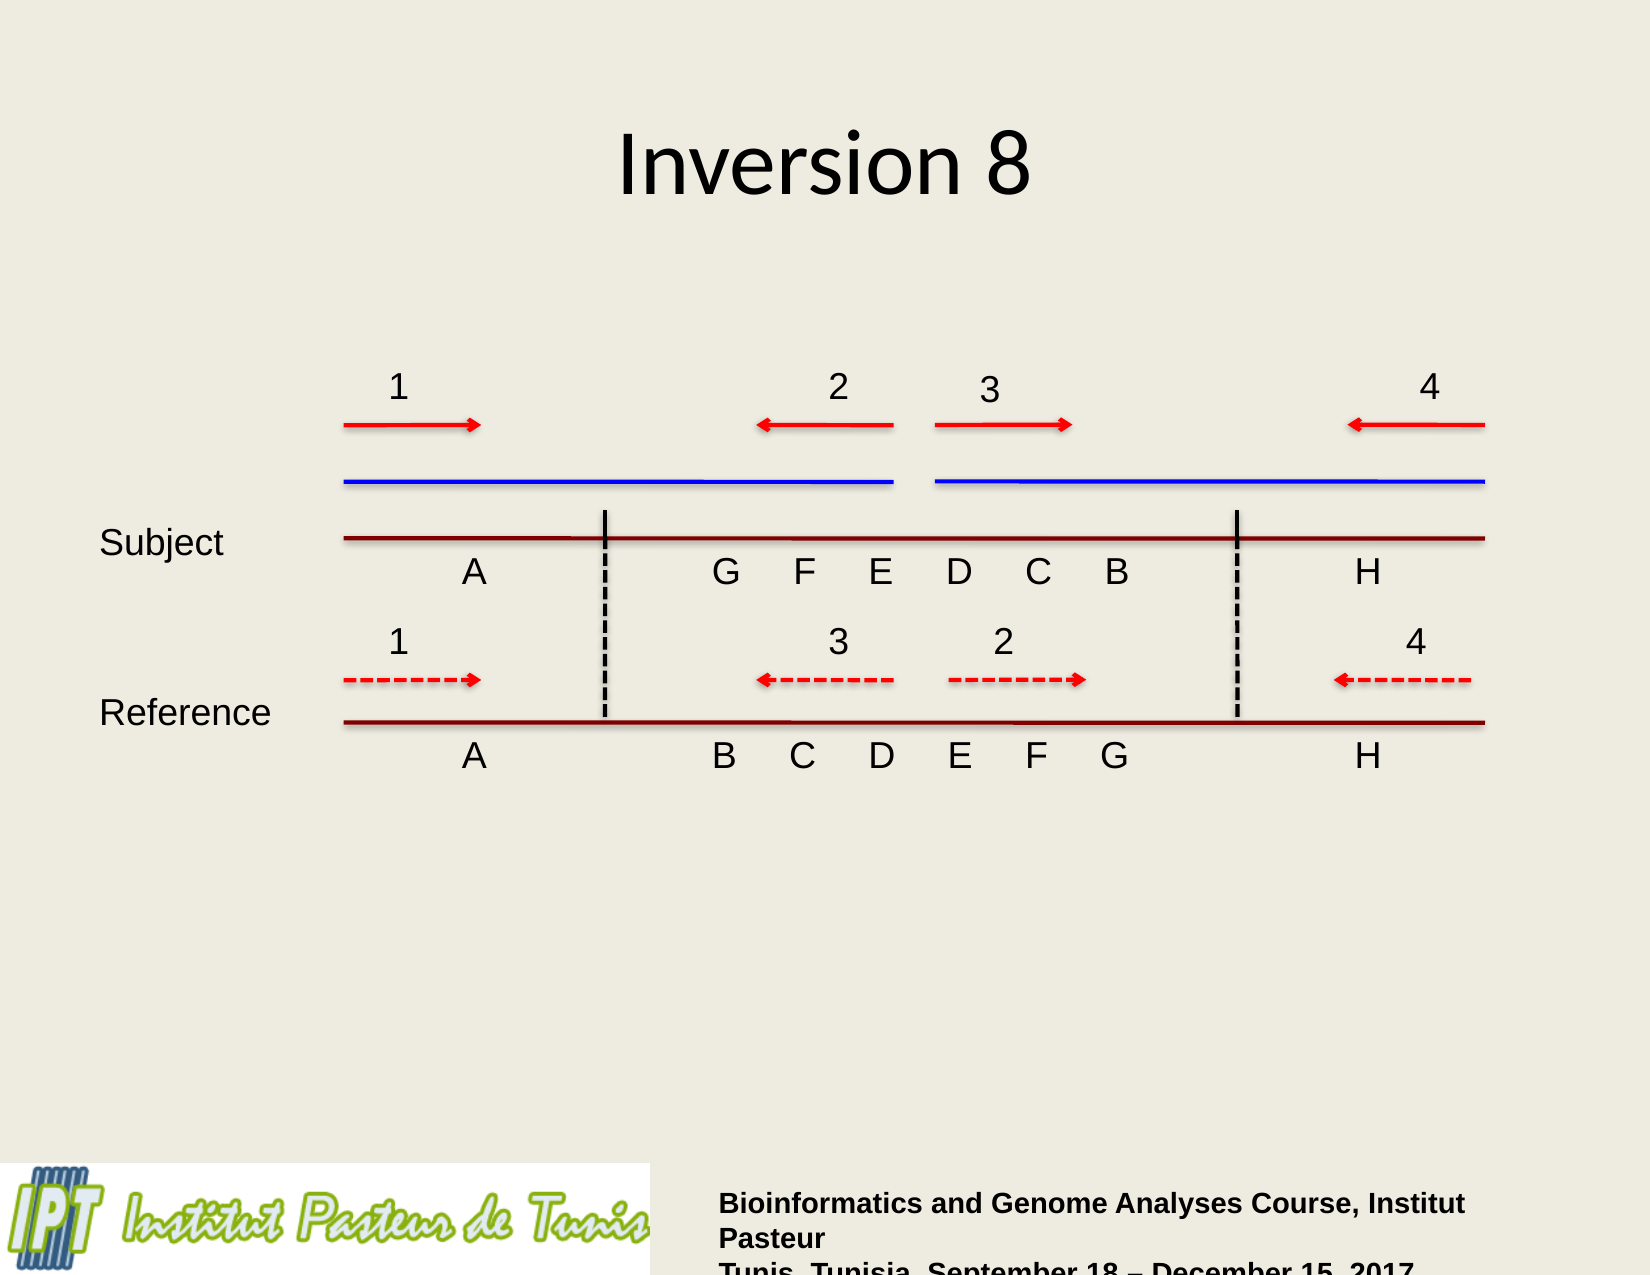

# Inversion 8
1
2
4
3
Subject
A
G     F     E     D     C     B
H
1
3
2
4
Reference
A
B     C     D     E     F     G
H